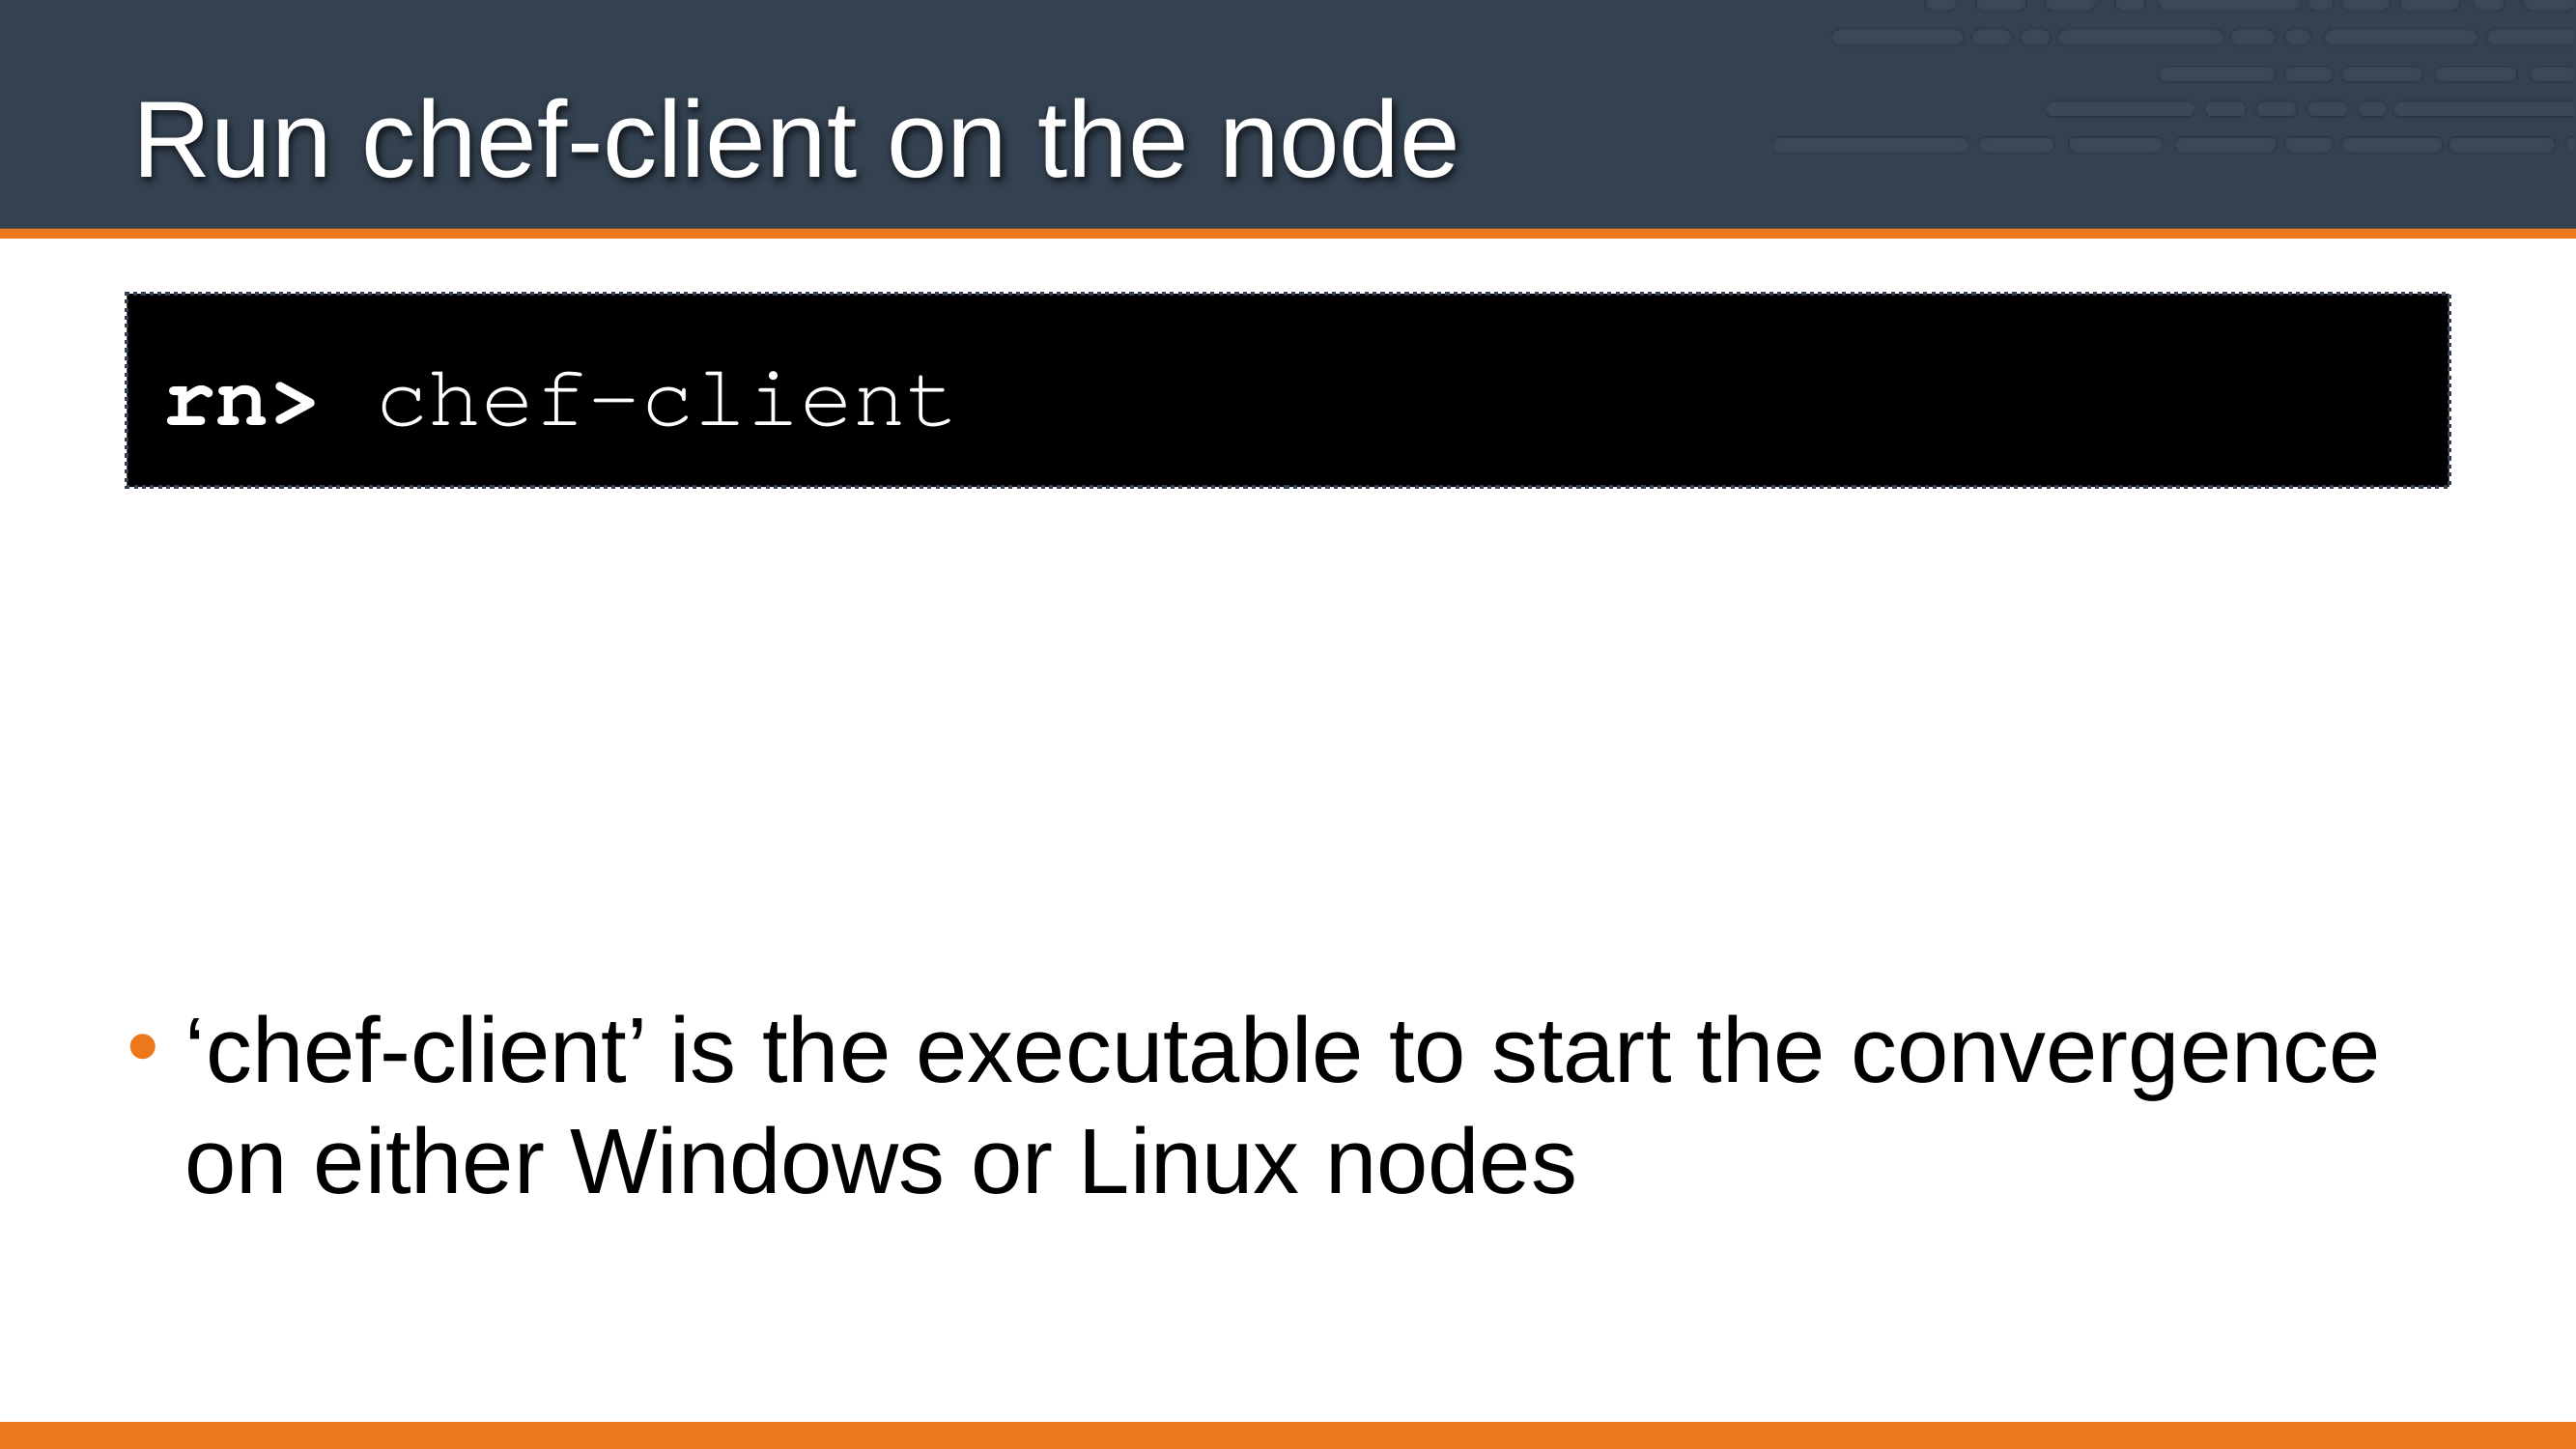

# Run chef-client on the node
rn> chef-client

‘chef-client’ is the executable to start the convergence on either Windows or Linux nodes